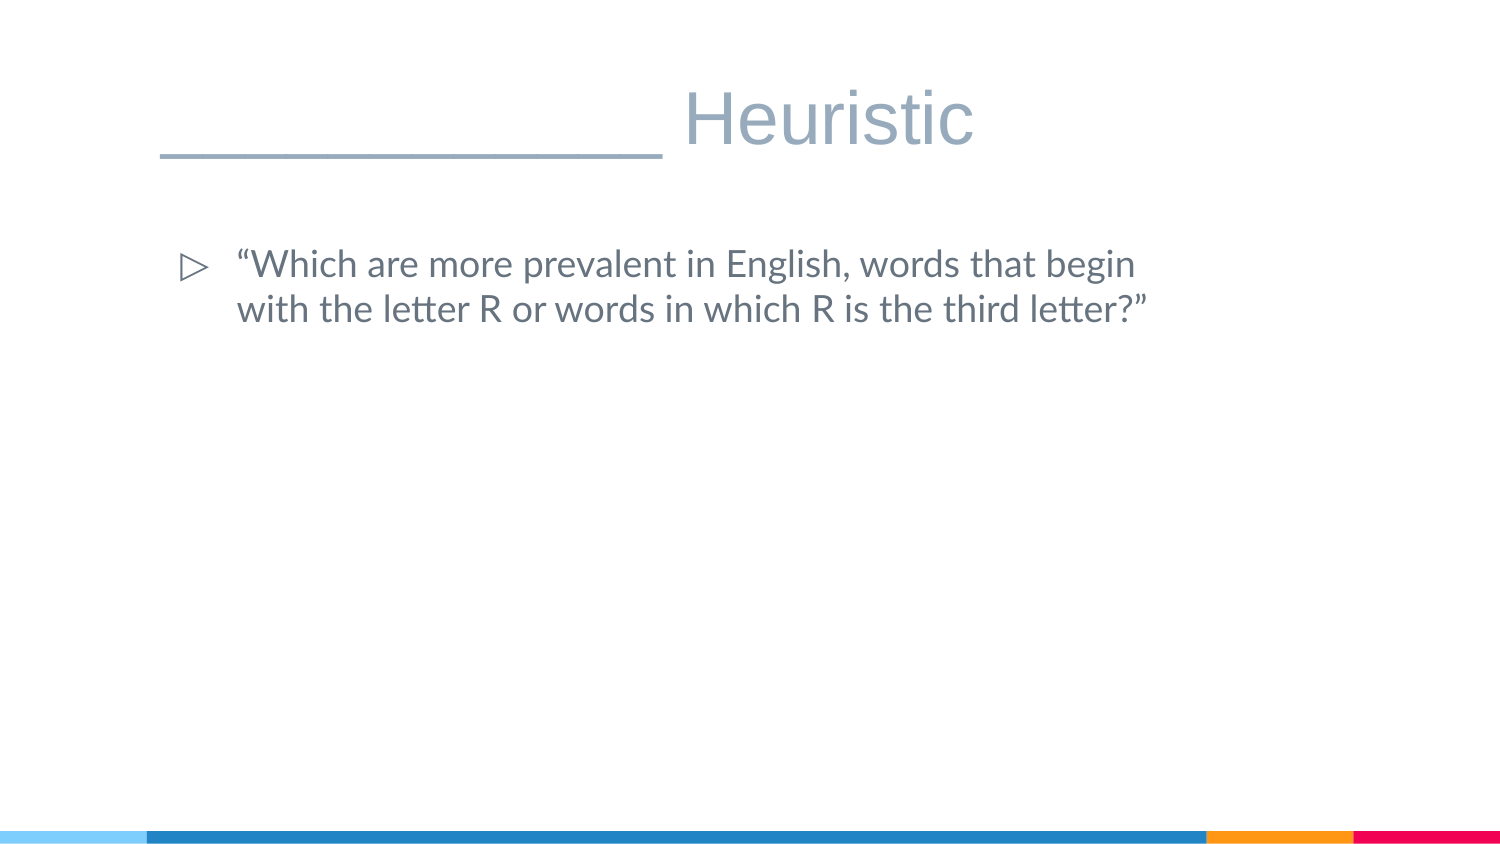

# ____________ Heuristic
“Which are more prevalent in English, words that begin with the letter R or words in which R is the third letter?”